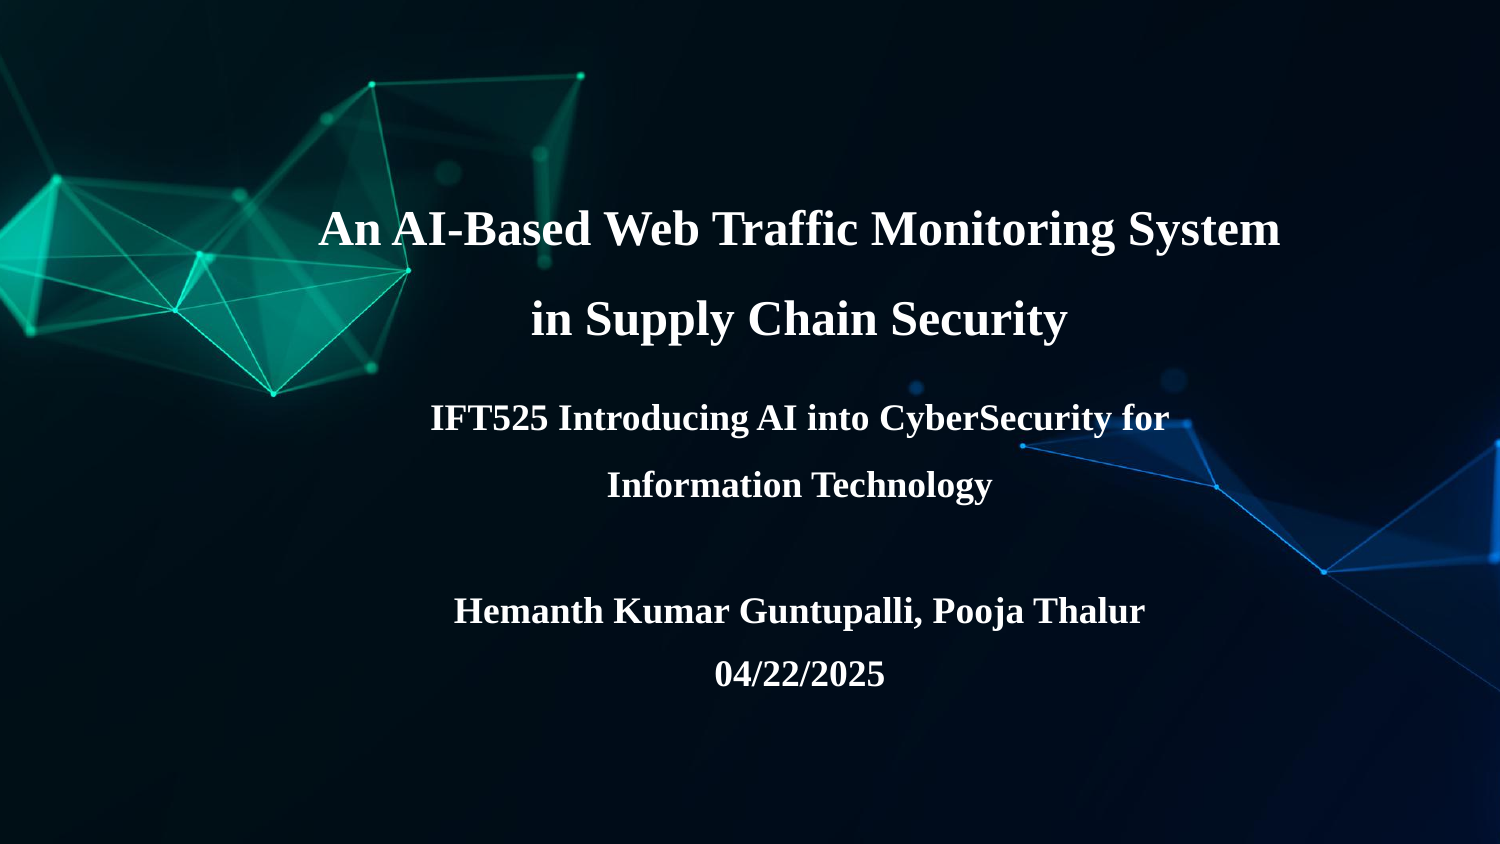

An AI-Based Web Traffic Monitoring System in Supply Chain Security
IFT525 Introducing AI into CyberSecurity for Information Technology

Hemanth Kumar Guntupalli, Pooja Thalur
04/22/2025